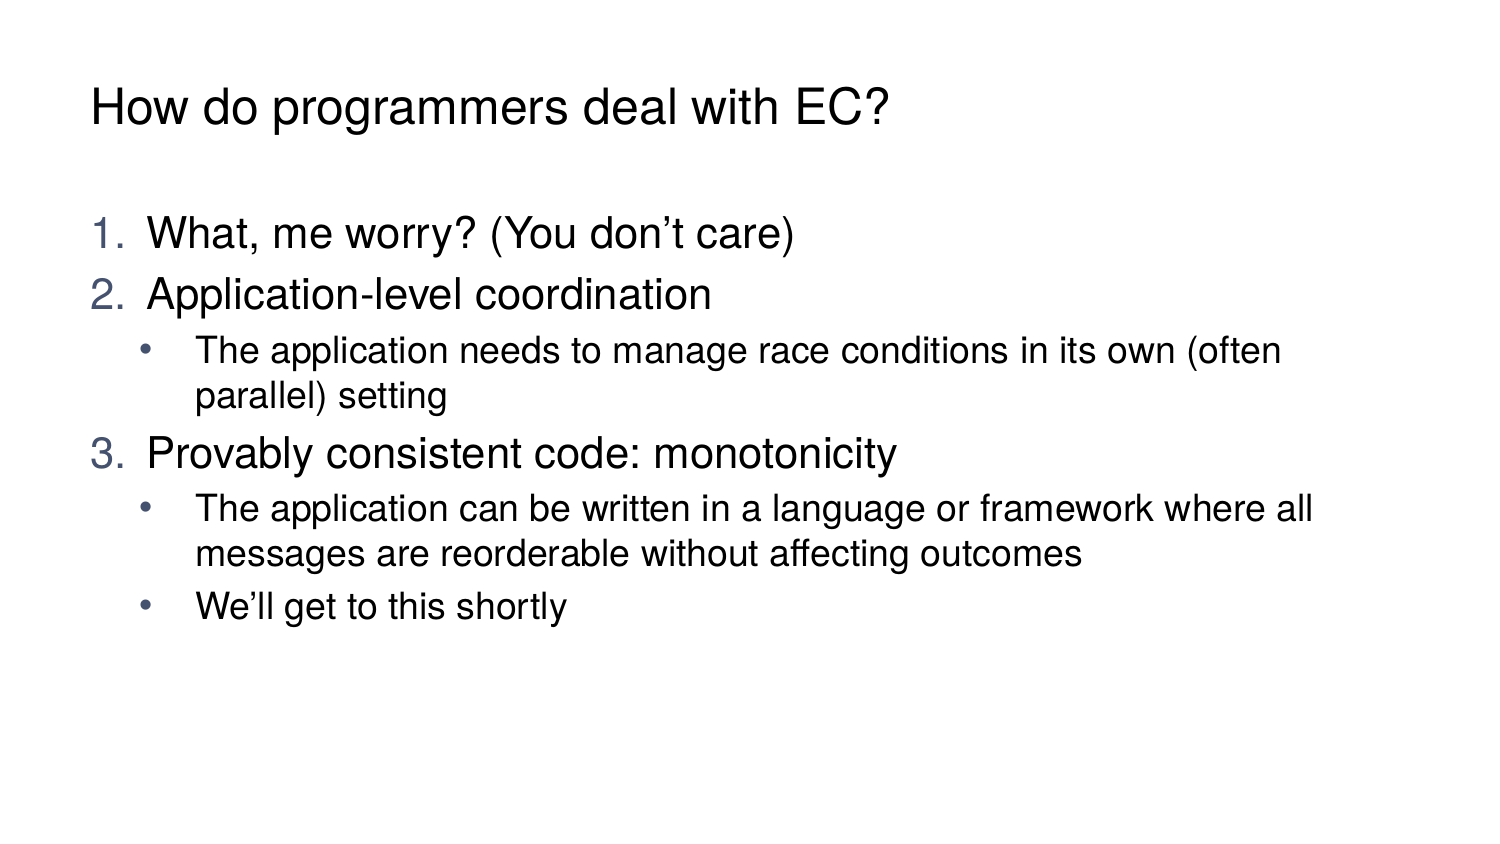

# How do programmers deal with EC?
What, me worry? (You don’t care)
Application-level coordination
The application needs to manage race conditions in its own (often parallel) setting
Provably consistent code: monotonicity
The application can be written in a language or framework where all messages are reorderable without affecting outcomes
We’ll get to this shortly